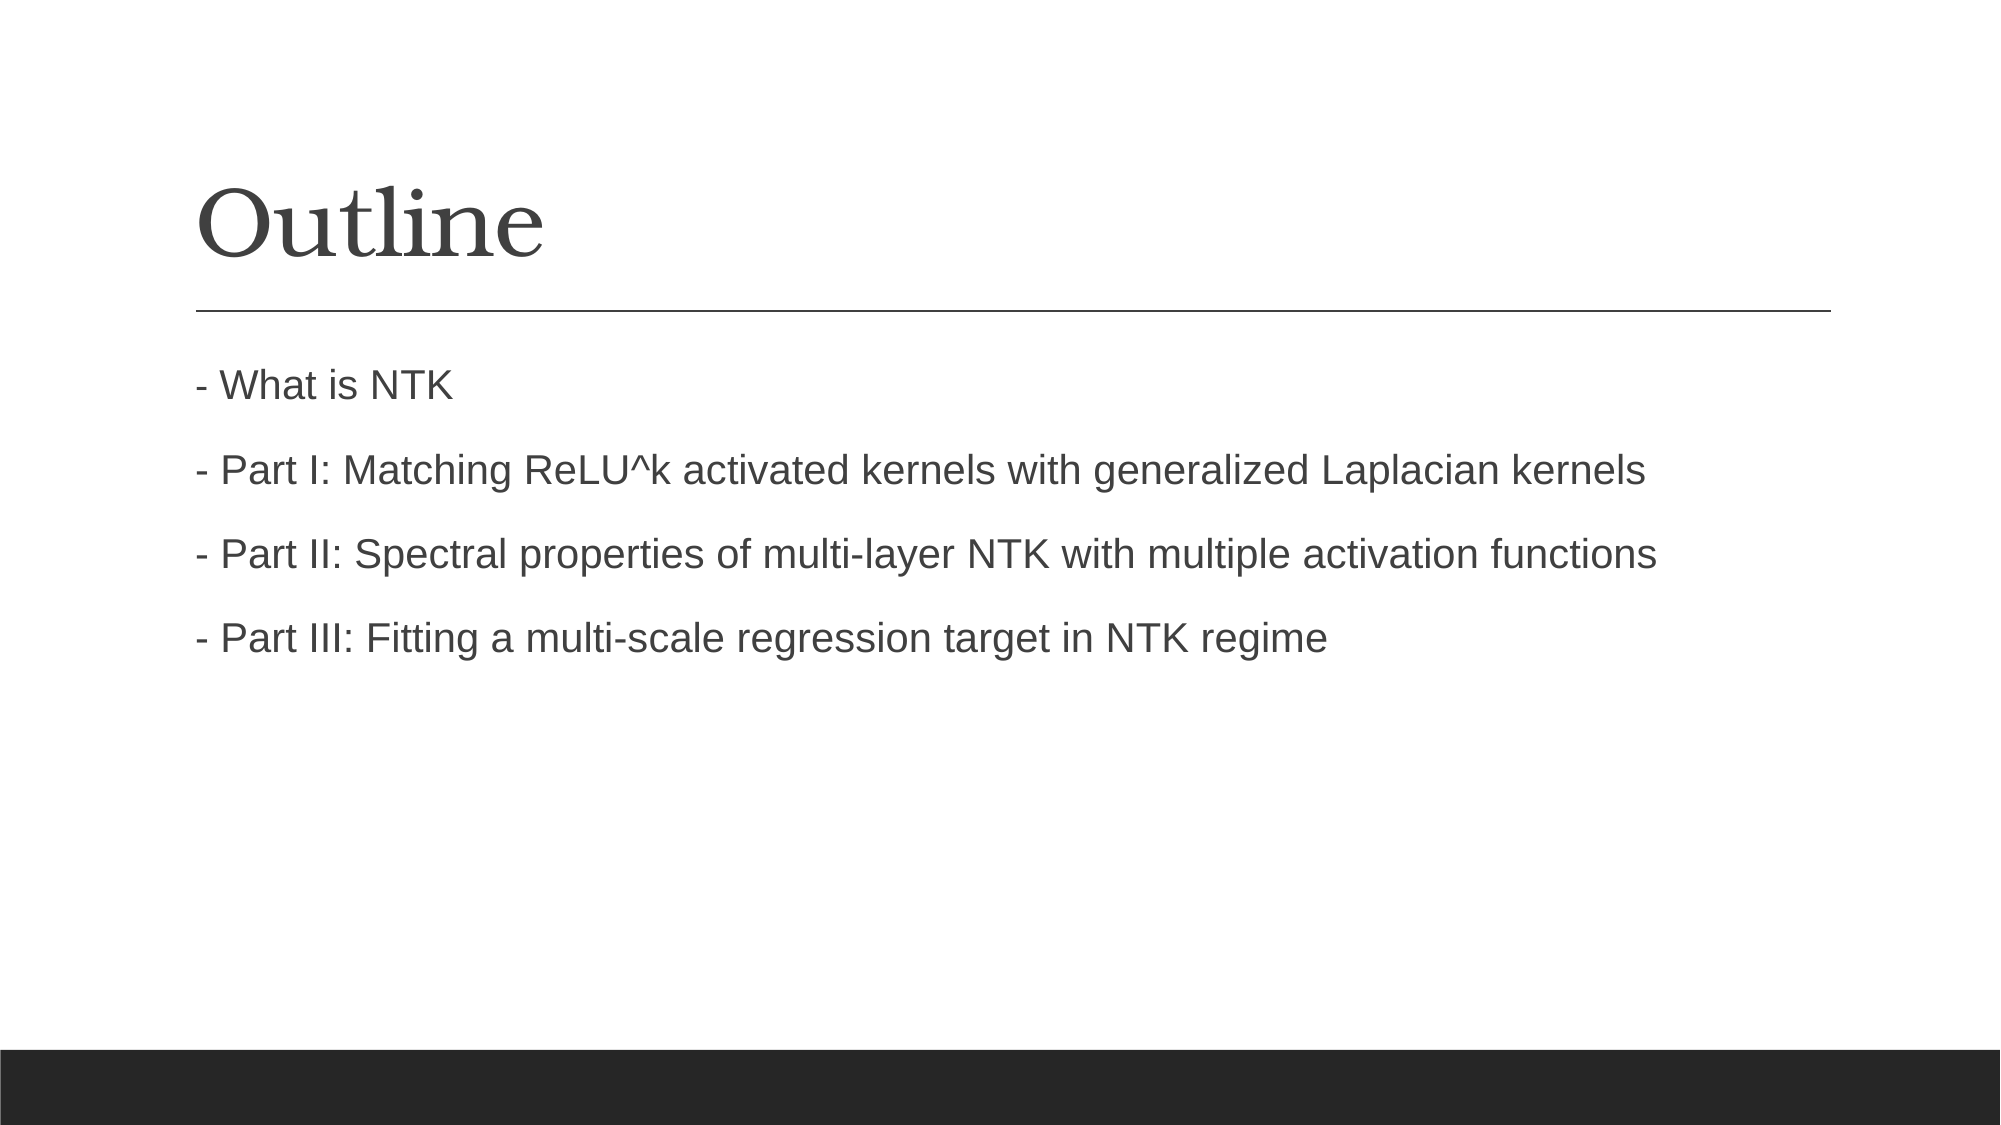

# Outline
- What is NTK
- Part I: Matching ReLU^k activated kernels with generalized Laplacian kernels
- Part II: Spectral properties of multi-layer NTK with multiple activation functions
- Part III: Fitting a multi-scale regression target in NTK regime